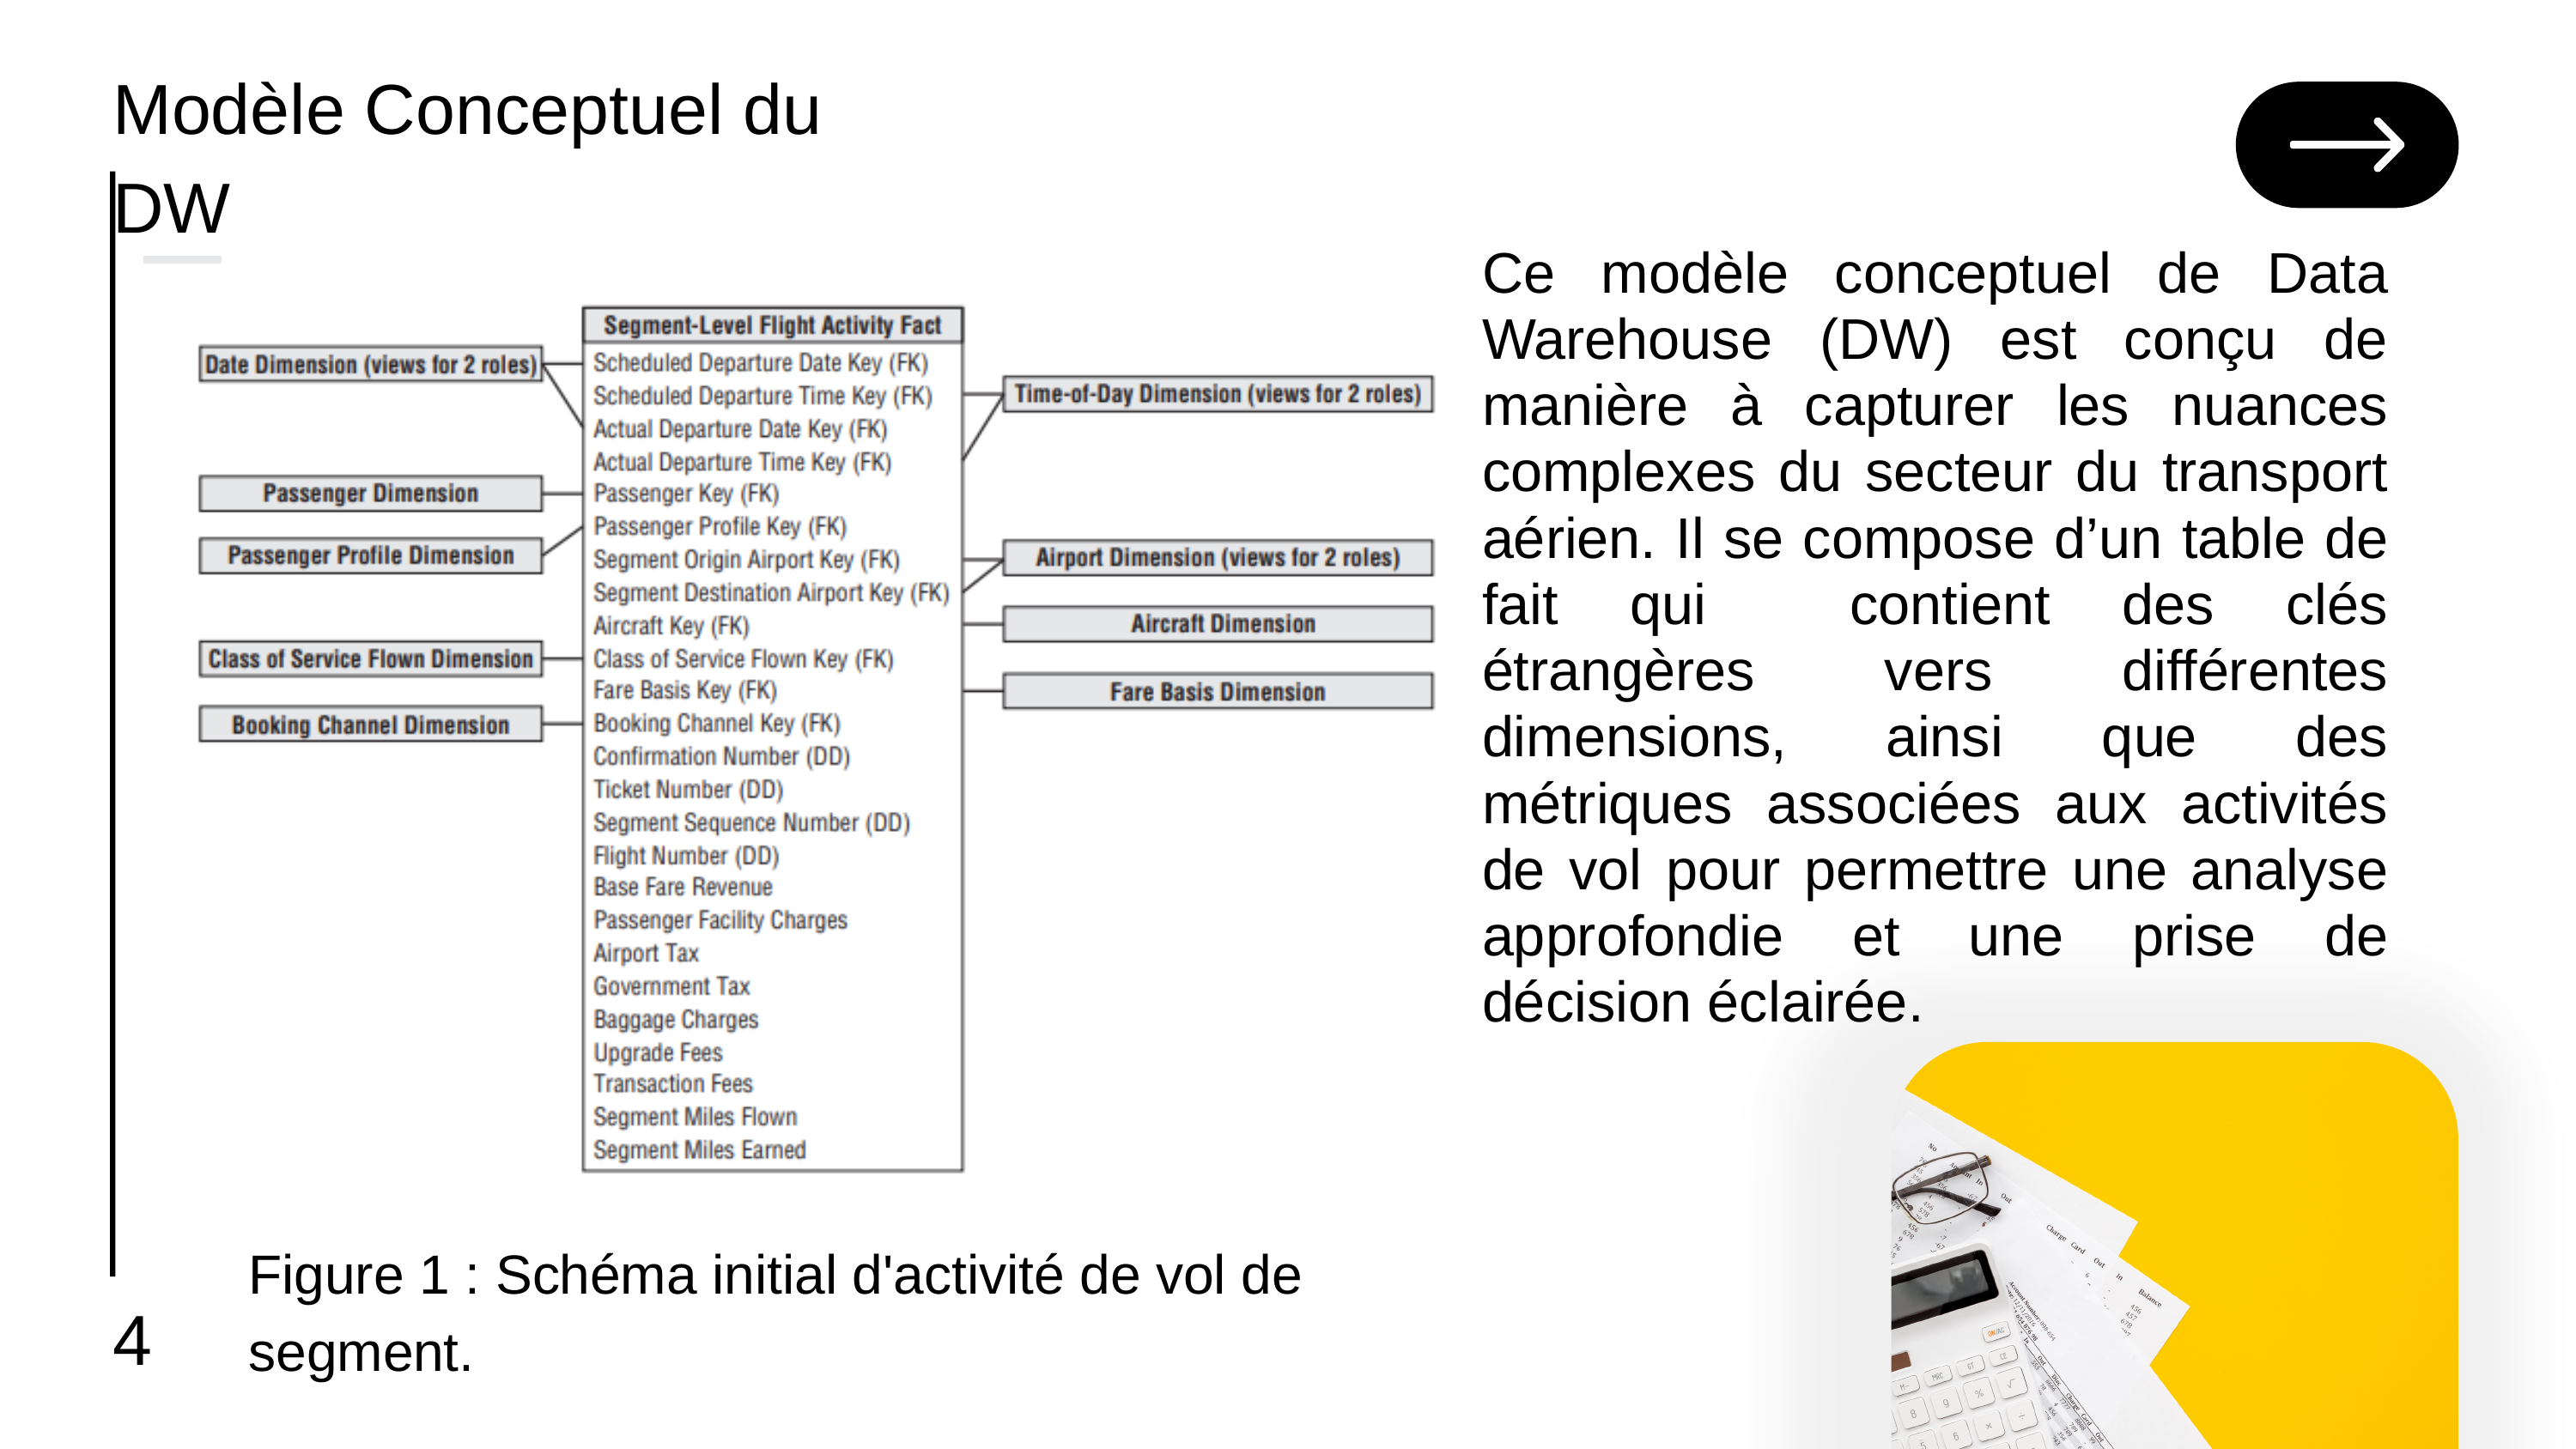

Modèle Conceptuel du DW

Ce modèle conceptuel de Data Warehouse (DW) est conçu de manière à capturer les nuances complexes du secteur du transport aérien. Il se compose d’un table de fait qui  contient des clés étrangères vers différentes dimensions, ainsi que des métriques associées aux activités de vol pour permettre une analyse approfondie et une prise de décision éclairée.

Figure 1 : Schéma initial d'activité de vol de segment.
4